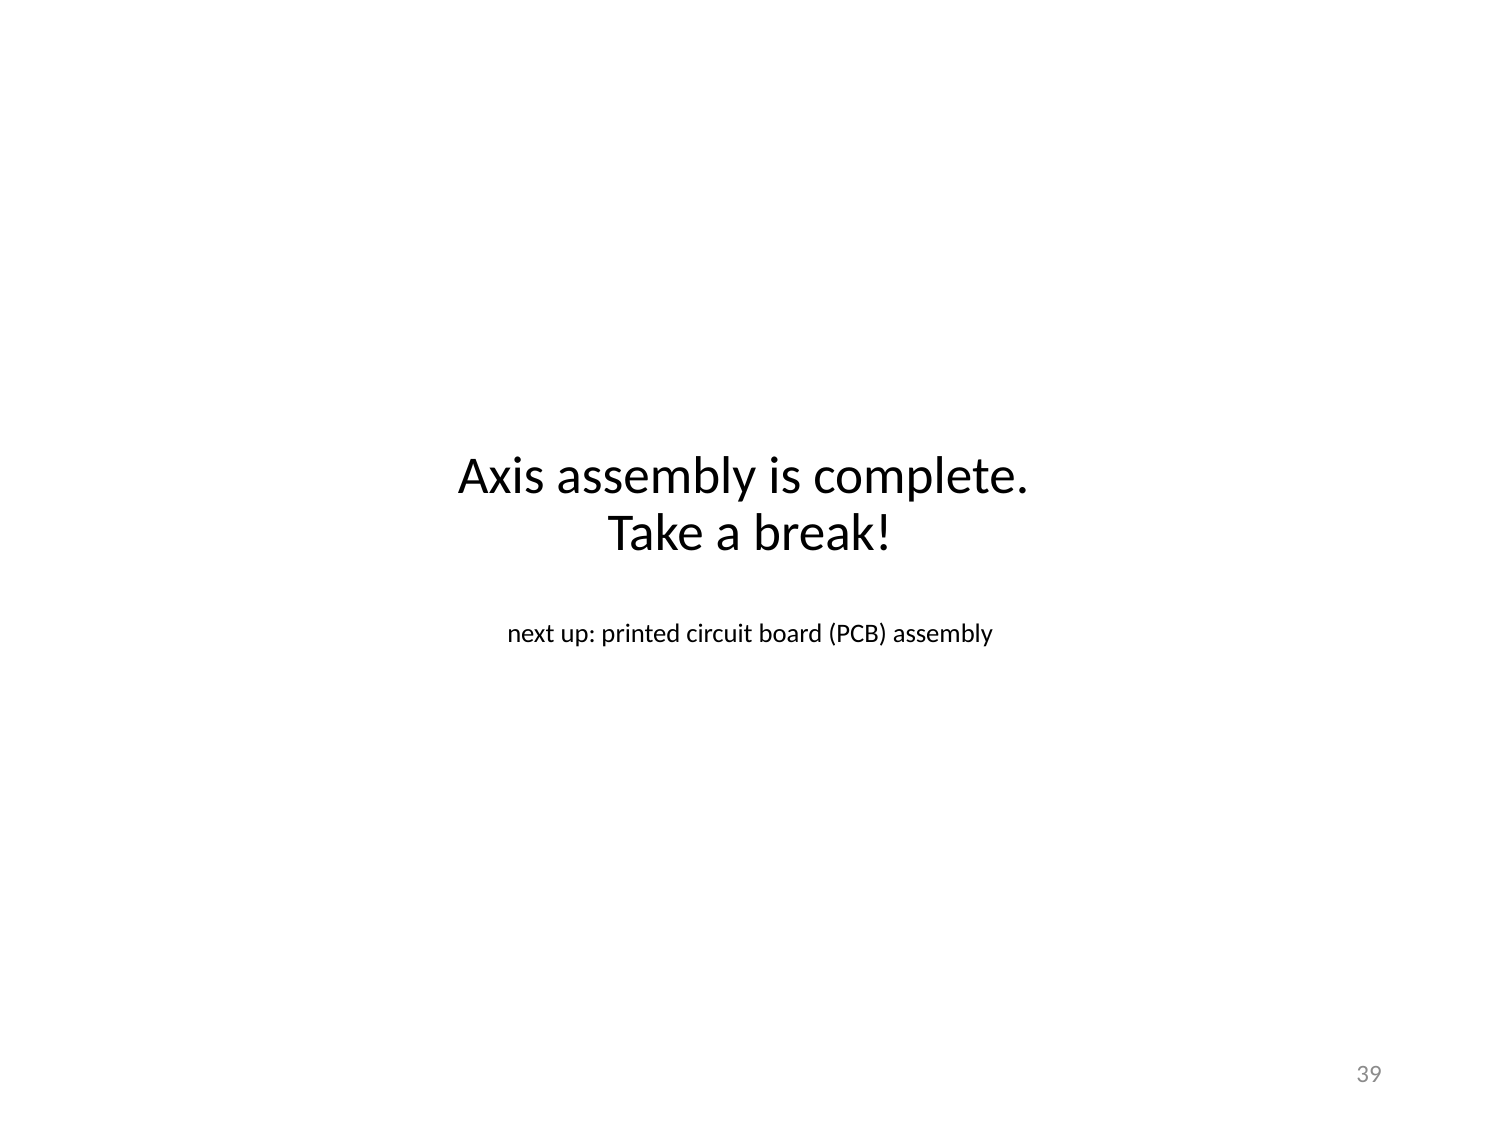

# Axis assembly is complete. Take a break! next up: printed circuit board (PCB) assembly
39